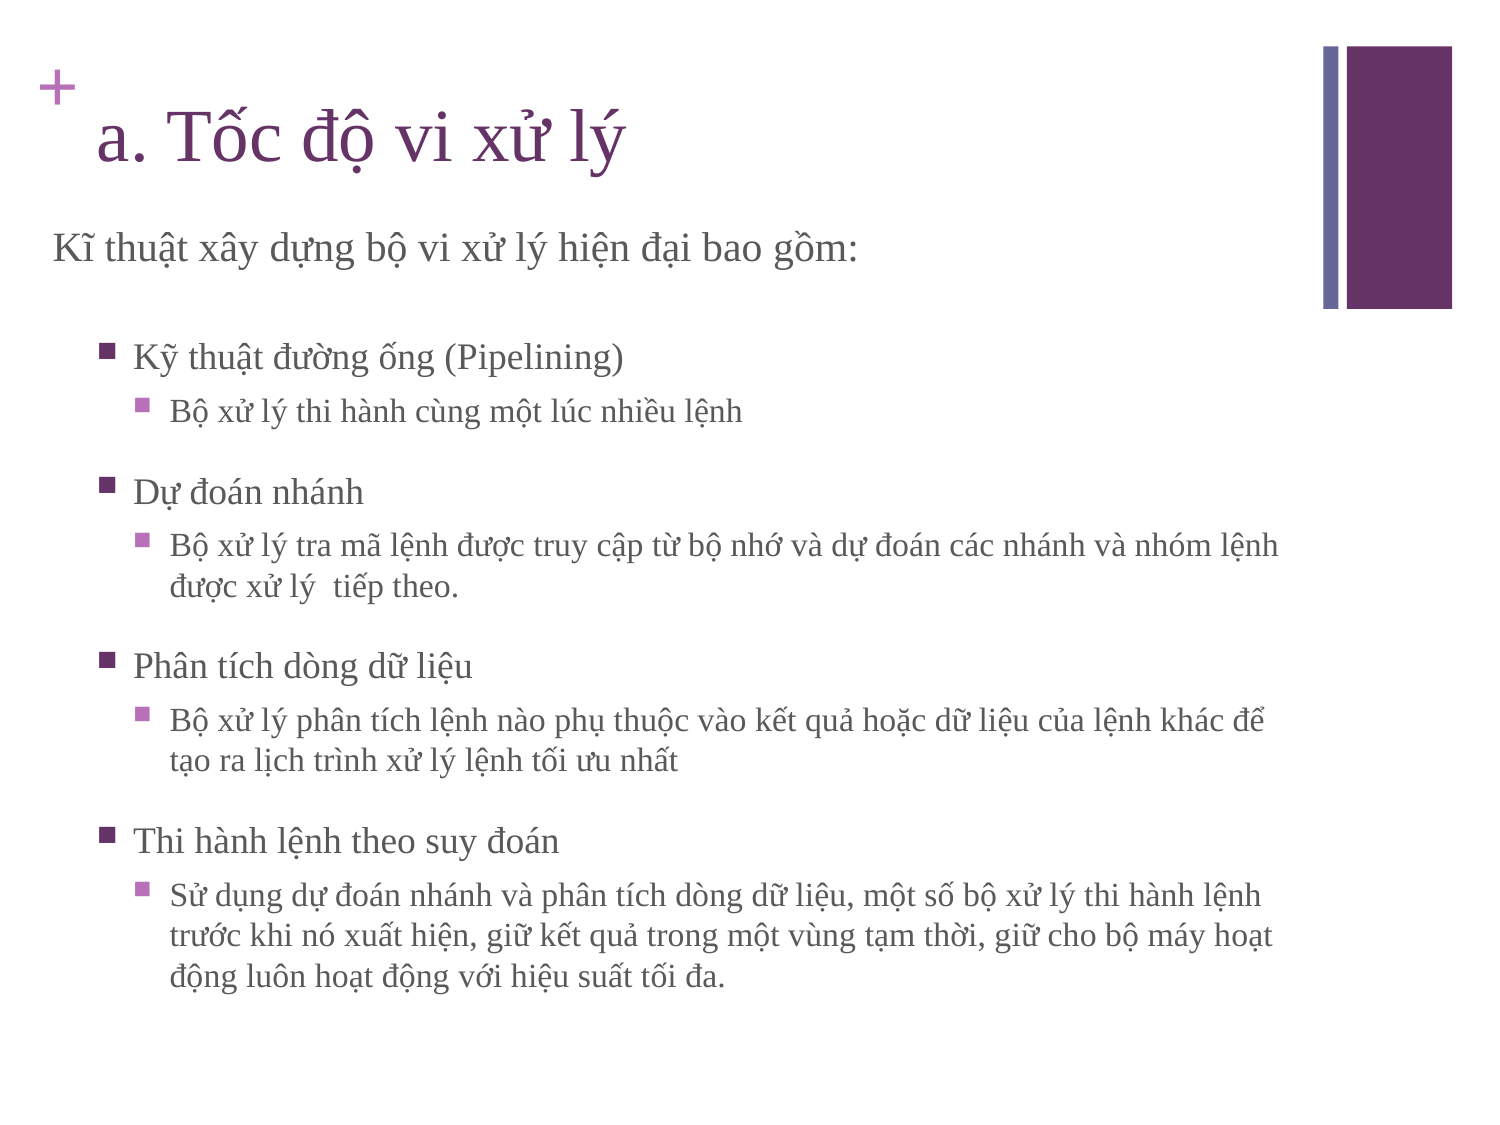

# a. Tốc độ vi xử lý
Kĩ thuật xây dựng bộ vi xử lý hiện đại bao gồm:
Kỹ thuật đường ống (Pipelining)
Bộ xử lý thi hành cùng một lúc nhiều lệnh
Dự đoán nhánh
Bộ xử lý tra mã lệnh được truy cập từ bộ nhớ và dự đoán các nhánh và nhóm lệnh được xử lý  tiếp theo.
Phân tích dòng dữ liệu
Bộ xử lý phân tích lệnh nào phụ thuộc vào kết quả hoặc dữ liệu của lệnh khác để tạo ra lịch trình xử lý lệnh tối ưu nhất
Thi hành lệnh theo suy đoán
Sử dụng dự đoán nhánh và phân tích dòng dữ liệu, một số bộ xử lý thi hành lệnh trước khi nó xuất hiện, giữ kết quả trong một vùng tạm thời, giữ cho bộ máy hoạt động luôn hoạt động với hiệu suất tối đa.